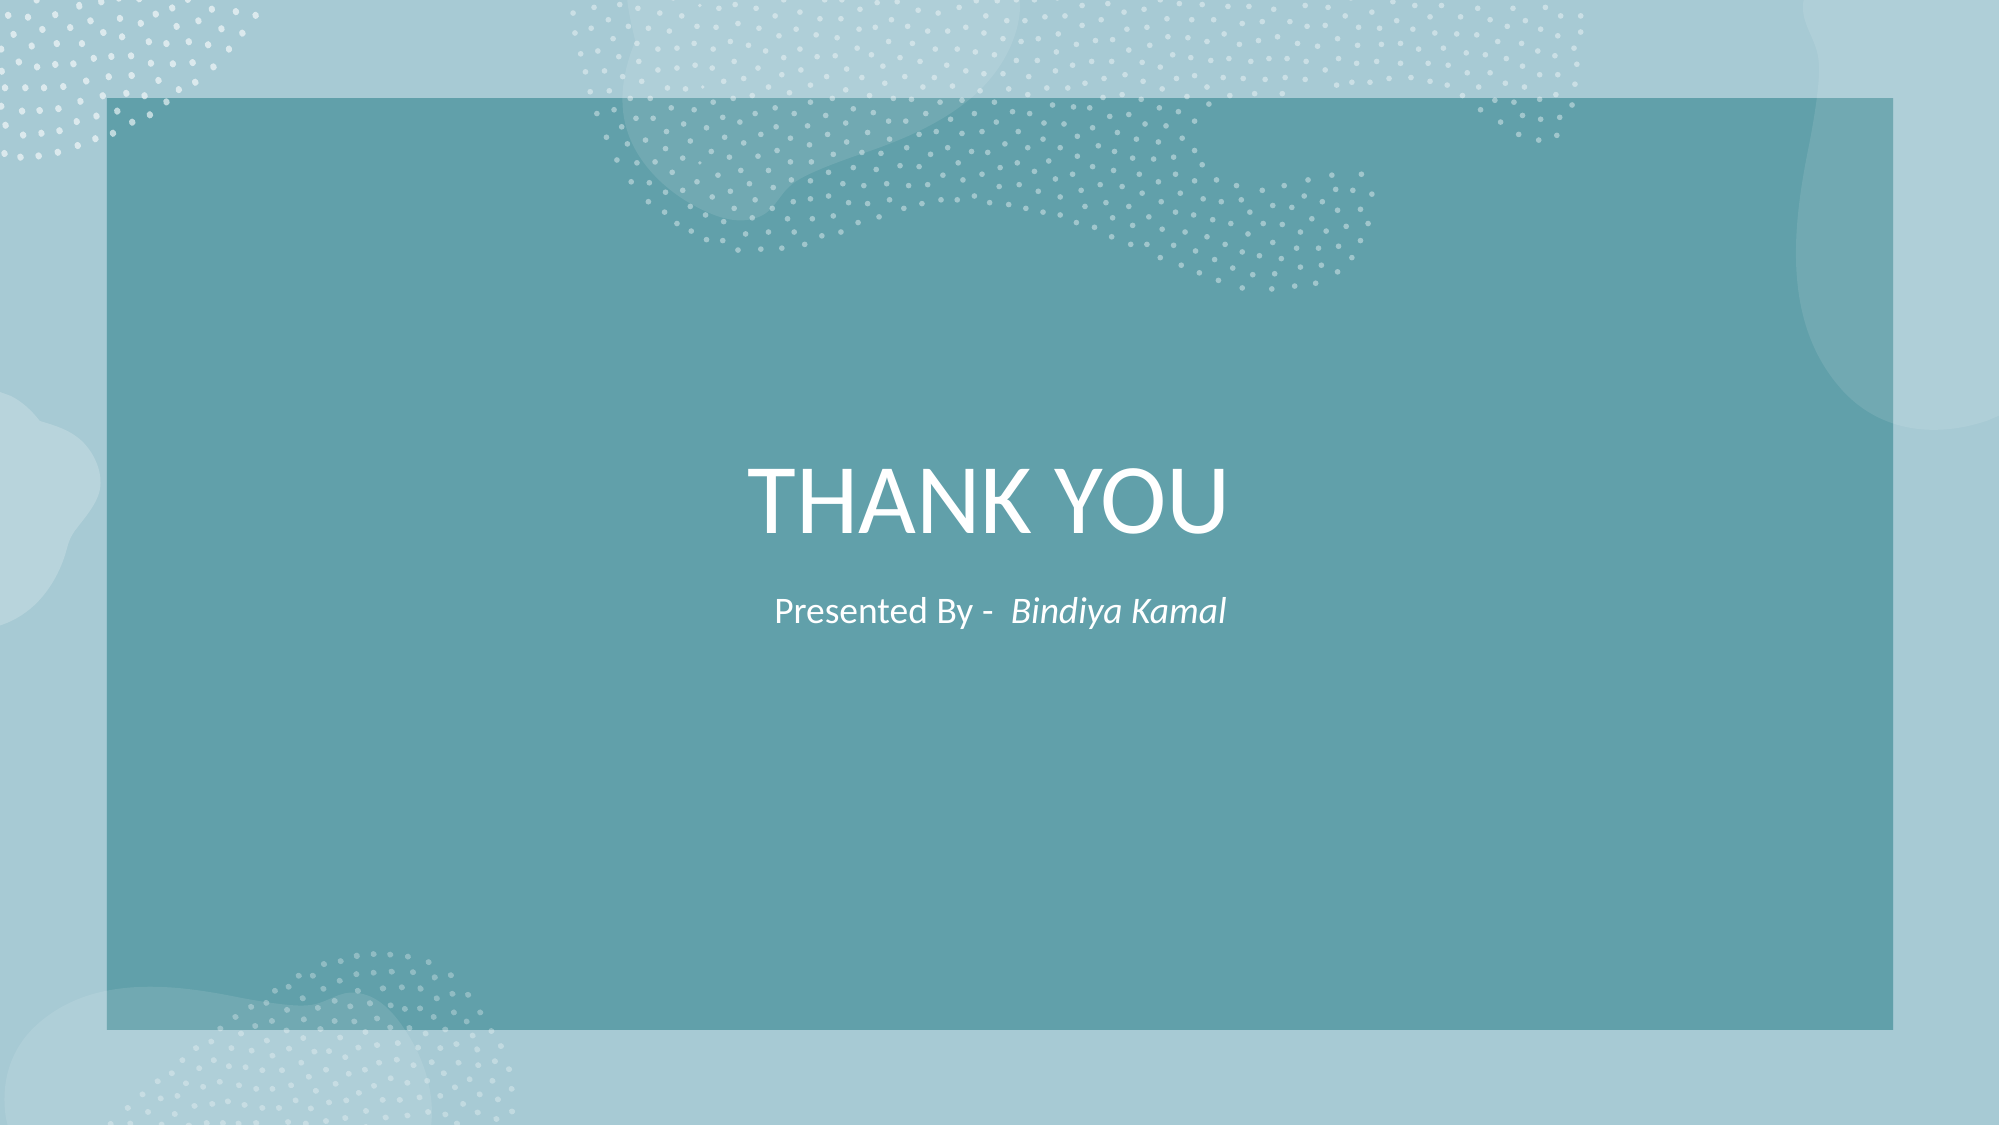

# THANK YOU
Presented By -  Bindiya Kamal